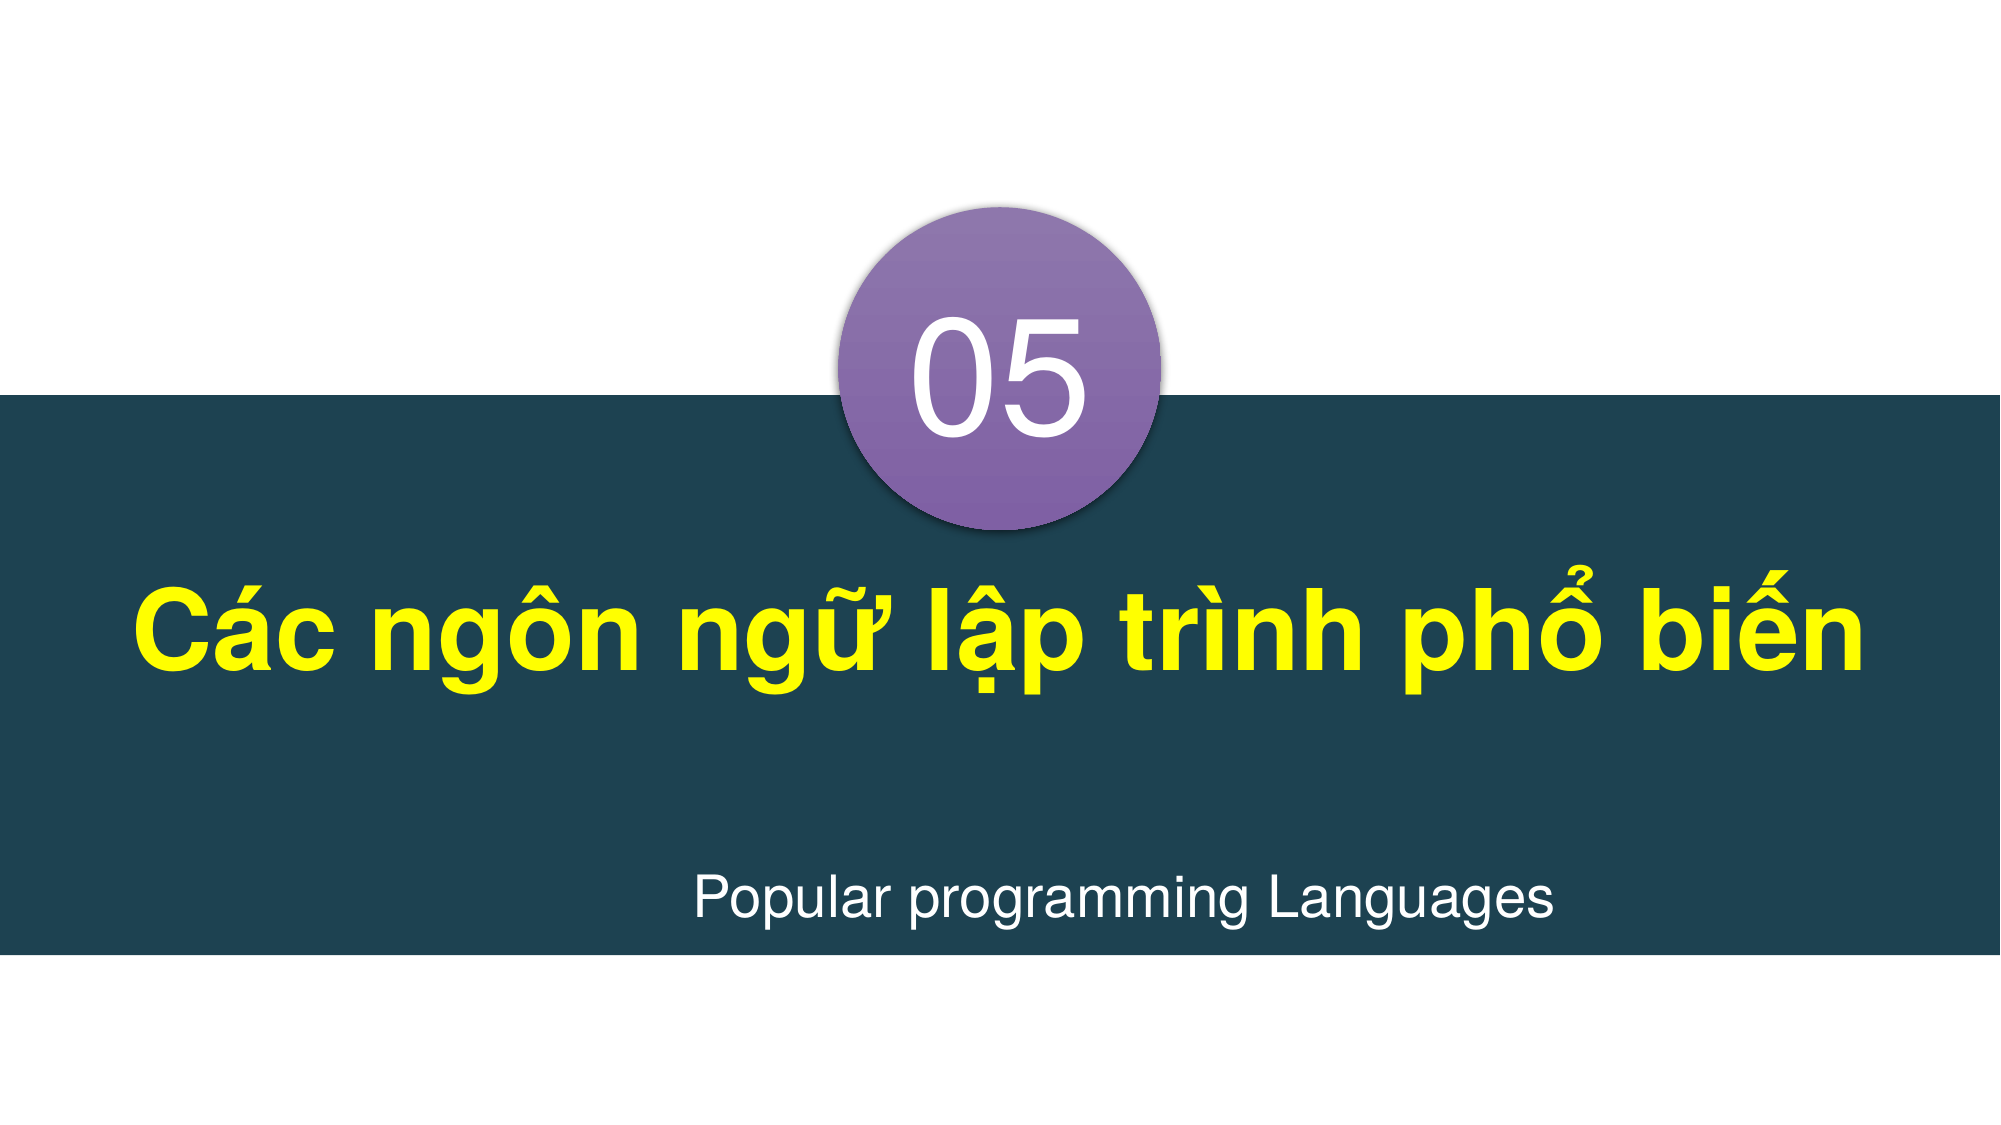

05

Các ngôn ngữ lập trình phổ biến
Popular programming Languages